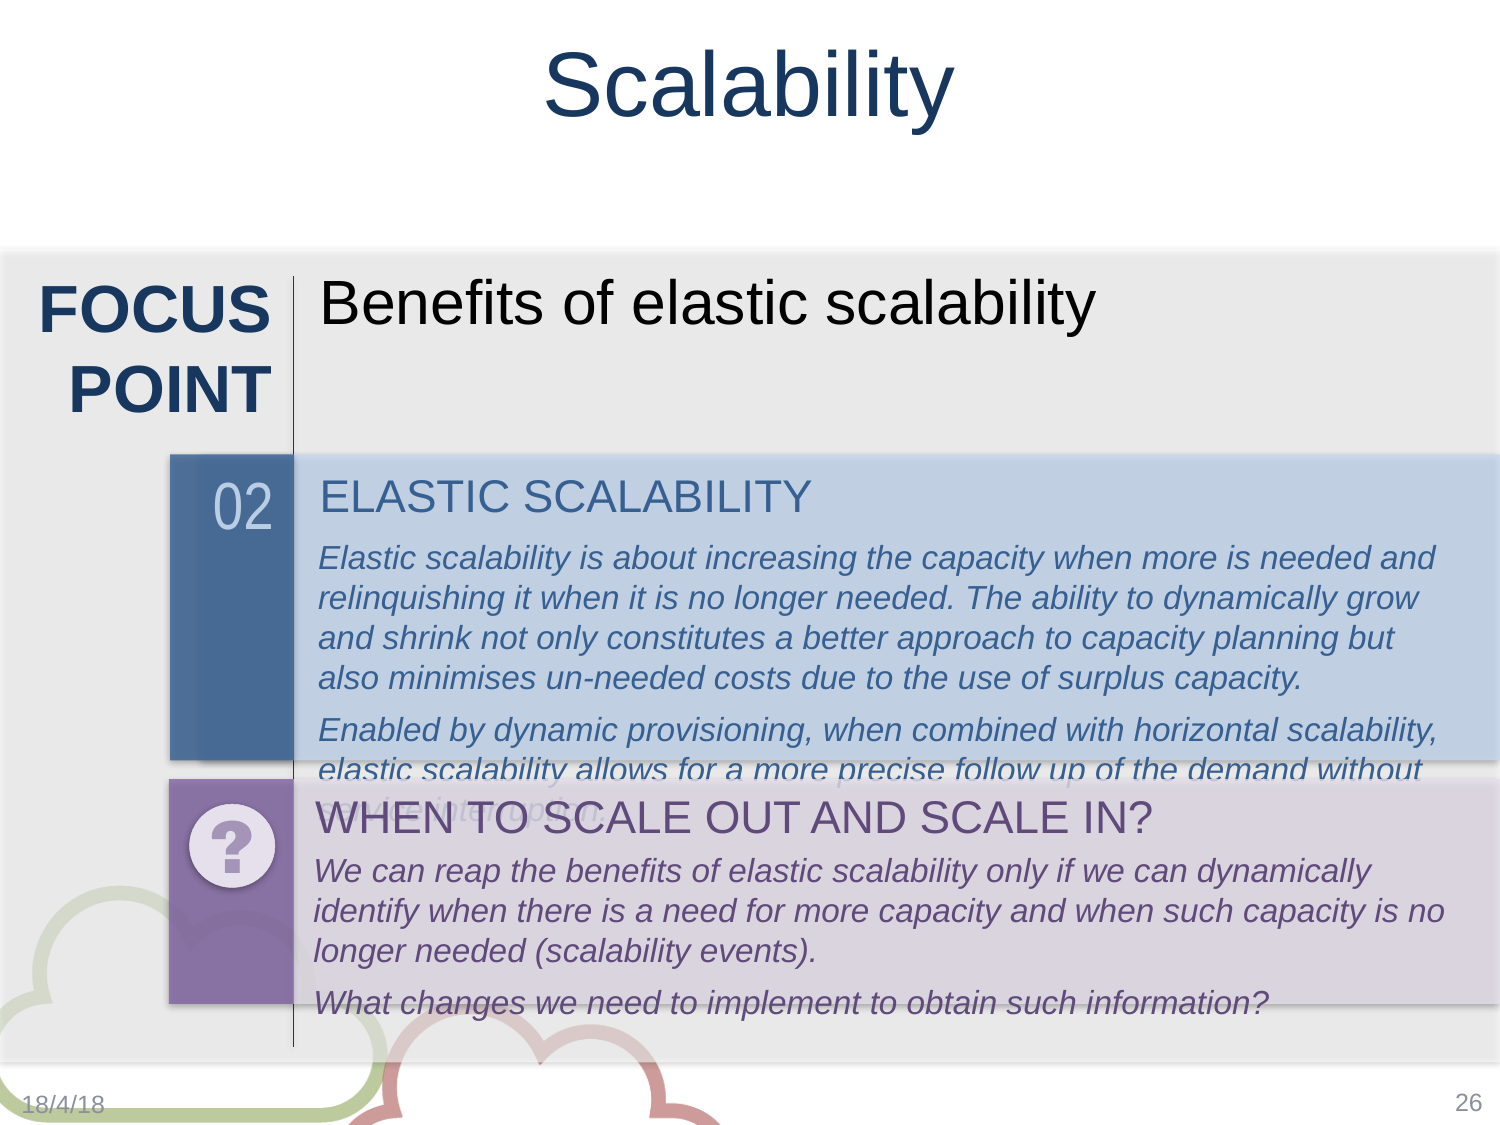

# Scalability

Benefits of elastic scalability
FOCUS POINT

ELASTIC SCALABILITY
02
Elastic scalability is about increasing the capacity when more is needed and relinquishing it when it is no longer needed. The ability to dynamically grow and shrink not only constitutes a better approach to capacity planning but also minimises un-needed costs due to the use of surplus capacity.
Enabled by dynamic provisioning, when combined with horizontal scalability, elastic scalability allows for a more precise follow up of the demand without service interruption.

WHEN TO SCALE OUT AND SCALE IN?
We can reap the benefits of elastic scalability only if we can dynamically identify when there is a need for more capacity and when such capacity is no longer needed (scalability events).
What changes we need to implement to obtain such information?
?

26
18/4/18